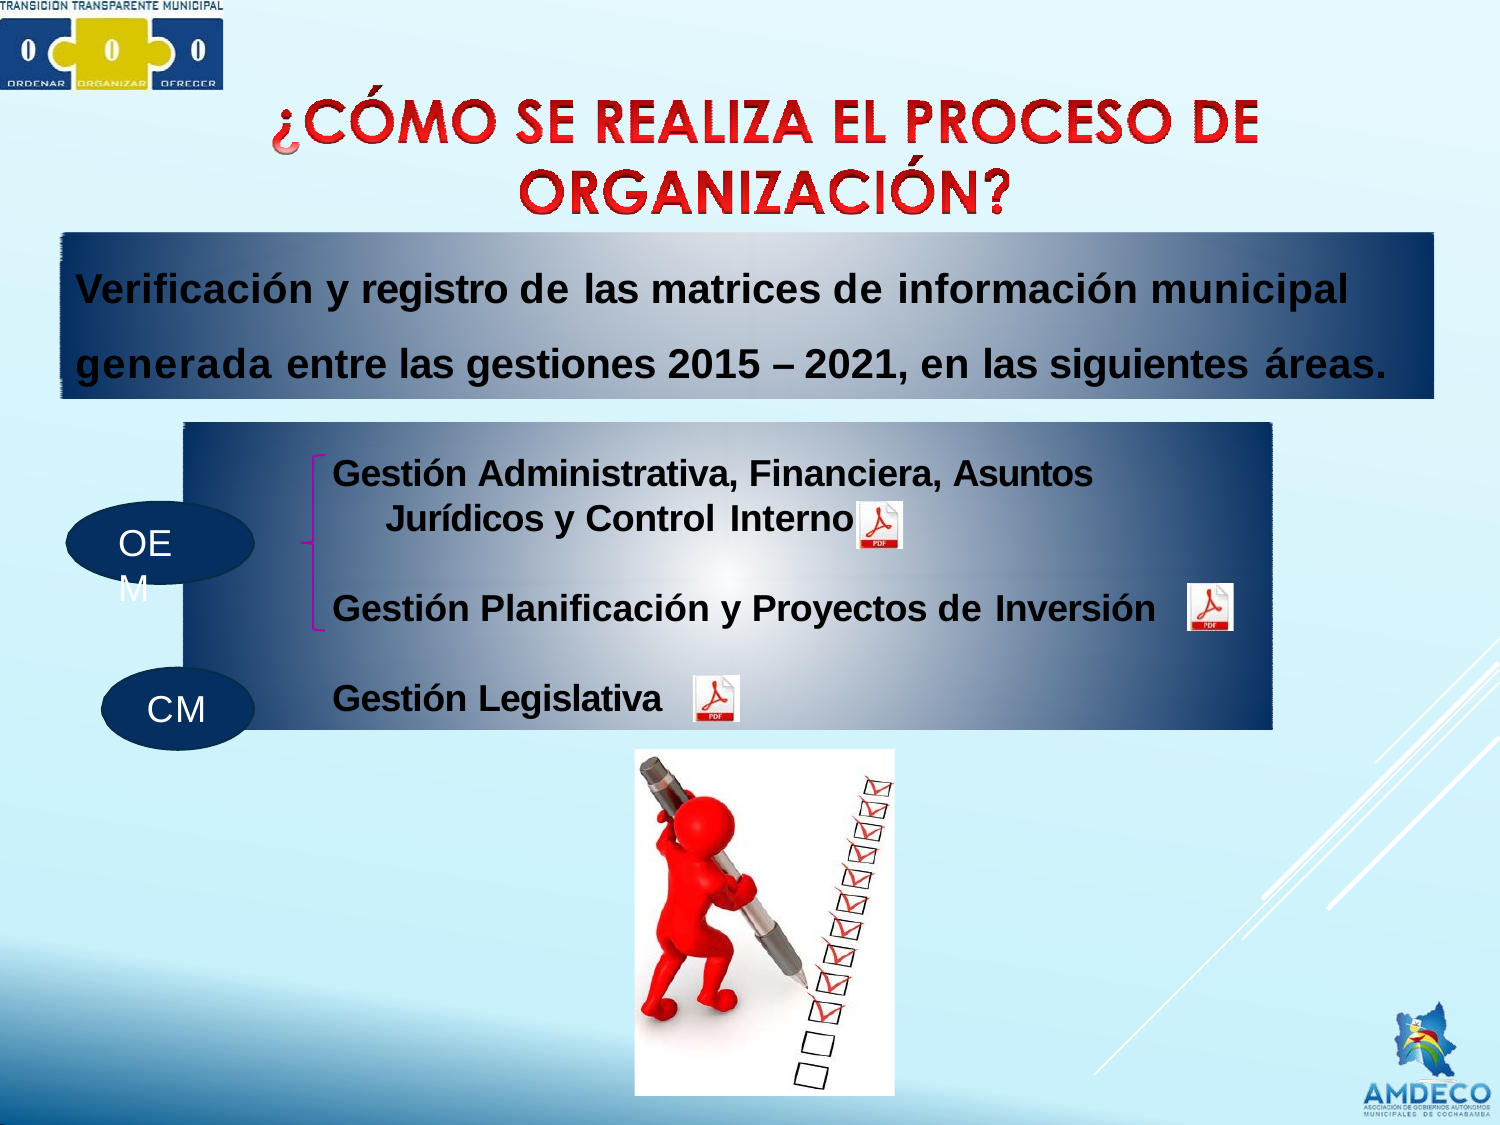

# Verificación y registro de las matrices de información municipal  generada entre las gestiones 2015 – 2021, en las siguientes áreas.

Gestión Administrativa, Financiera, Asuntos  Jurídicos y Control Interno

OEM
Gestión Planificación y Proyectos de Inversión

Gestión Legislativa
CM